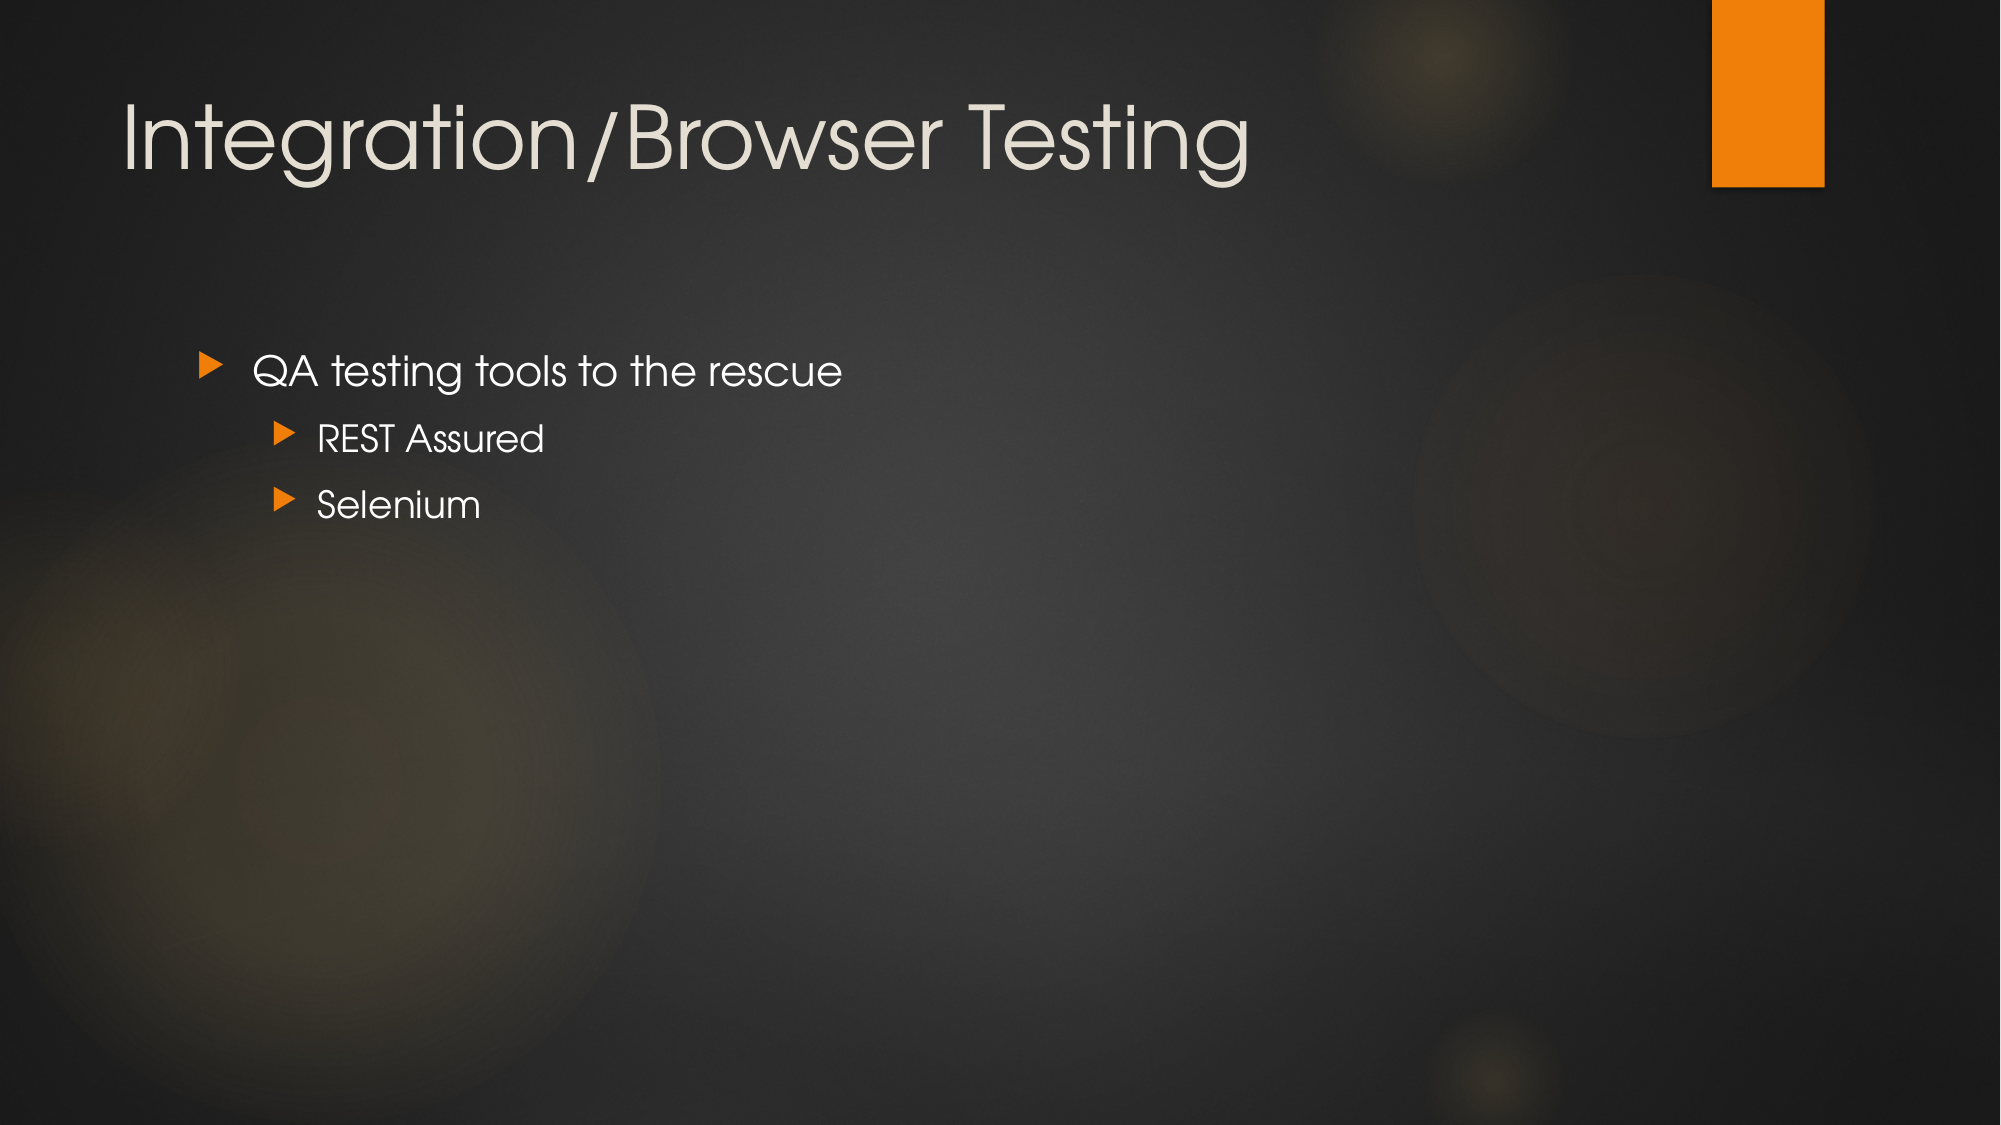

# Integration/Browser Testing
QA testing tools to the rescue
REST Assured
Selenium